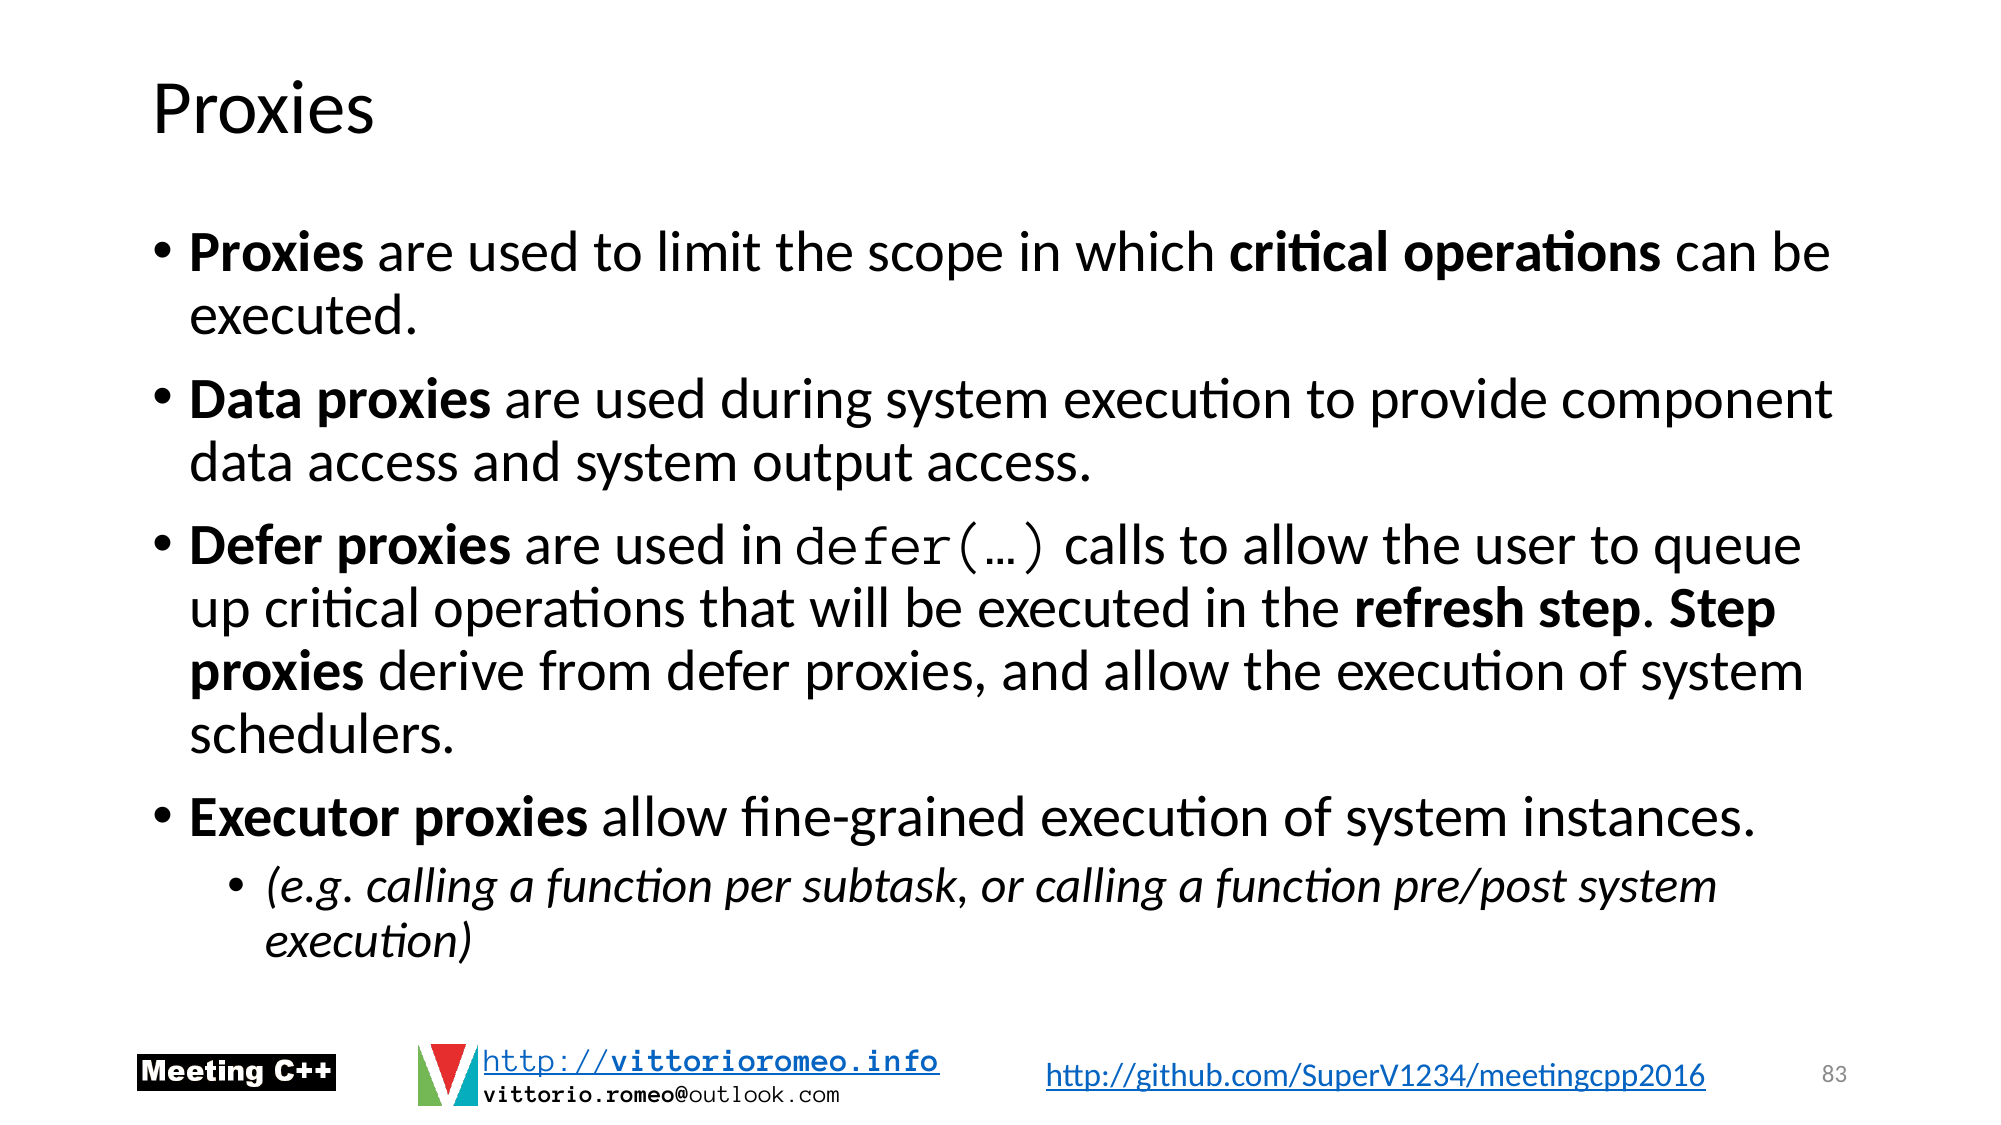

# Proxies
Proxies are used to limit the scope in which critical operations can be executed.
Data proxies are used during system execution to provide component data access and system output access.
Defer proxies are used in defer(…) calls to allow the user to queue up critical operations that will be executed in the refresh step. Step proxies derive from defer proxies, and allow the execution of system schedulers.
Executor proxies allow fine-grained execution of system instances.
(e.g. calling a function per subtask, or calling a function pre/post system execution)
83